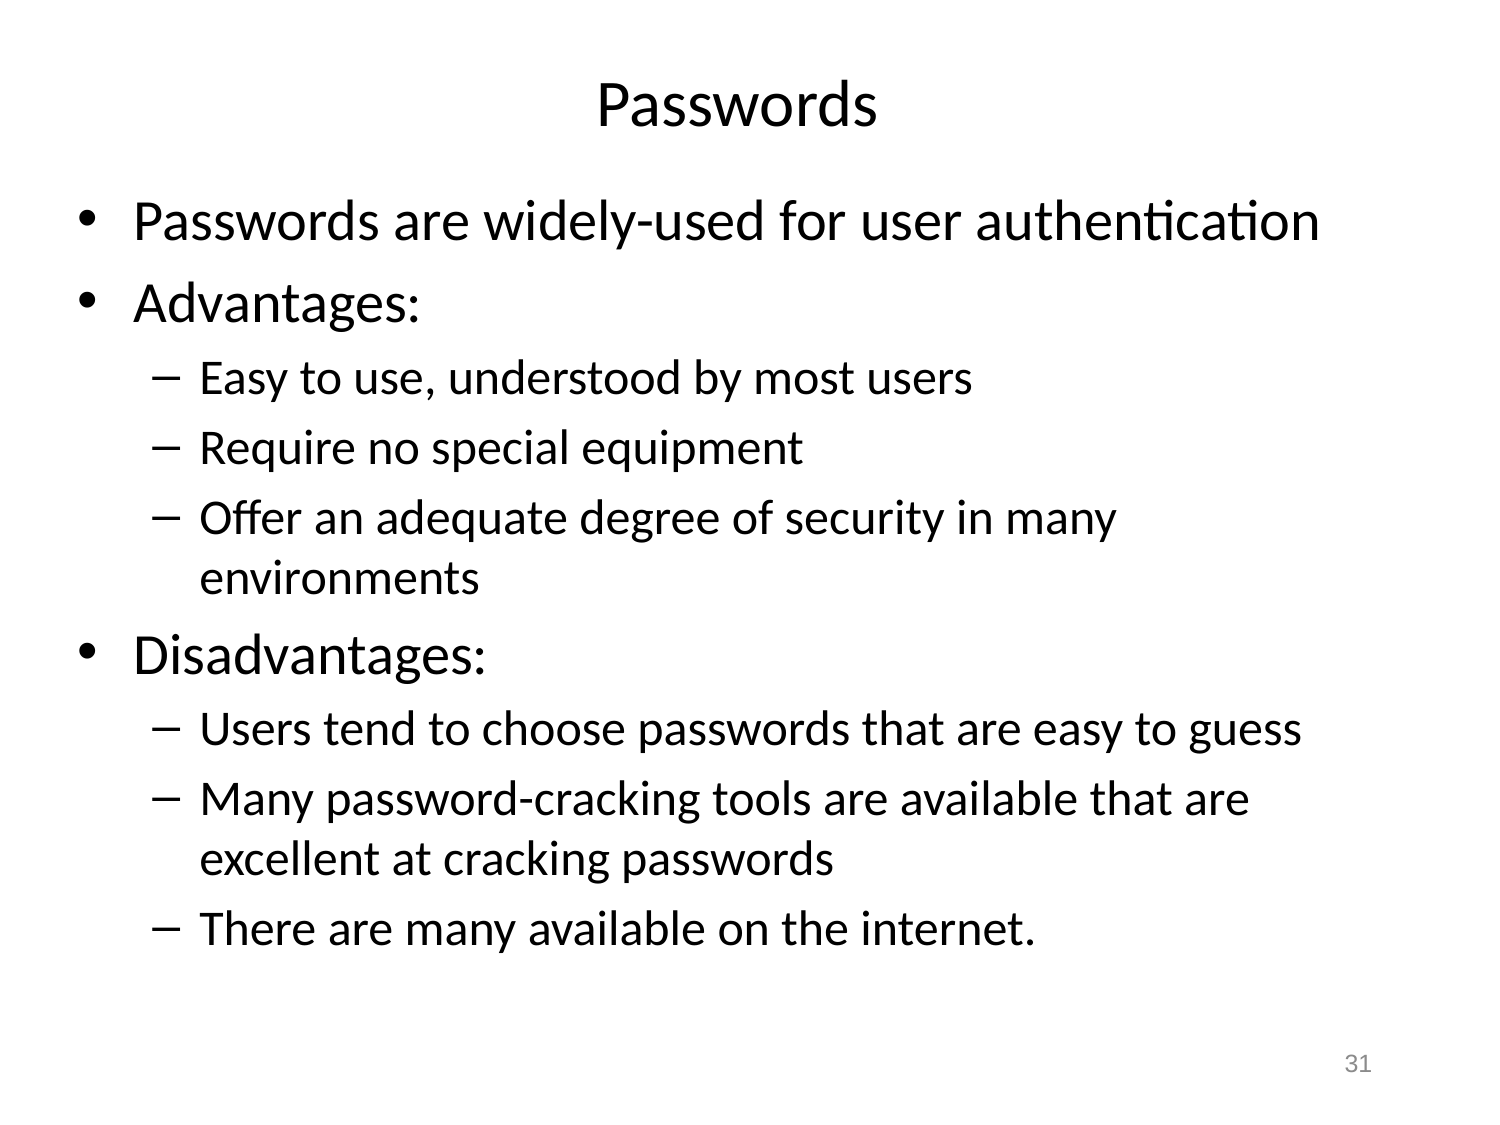

# Passwords
Passwords are widely-used for user authentication
Advantages:
Easy to use, understood by most users
Require no special equipment
Offer an adequate degree of security in many environments
Disadvantages:
Users tend to choose passwords that are easy to guess
Many password-cracking tools are available that are excellent at cracking passwords
There are many available on the internet.
31